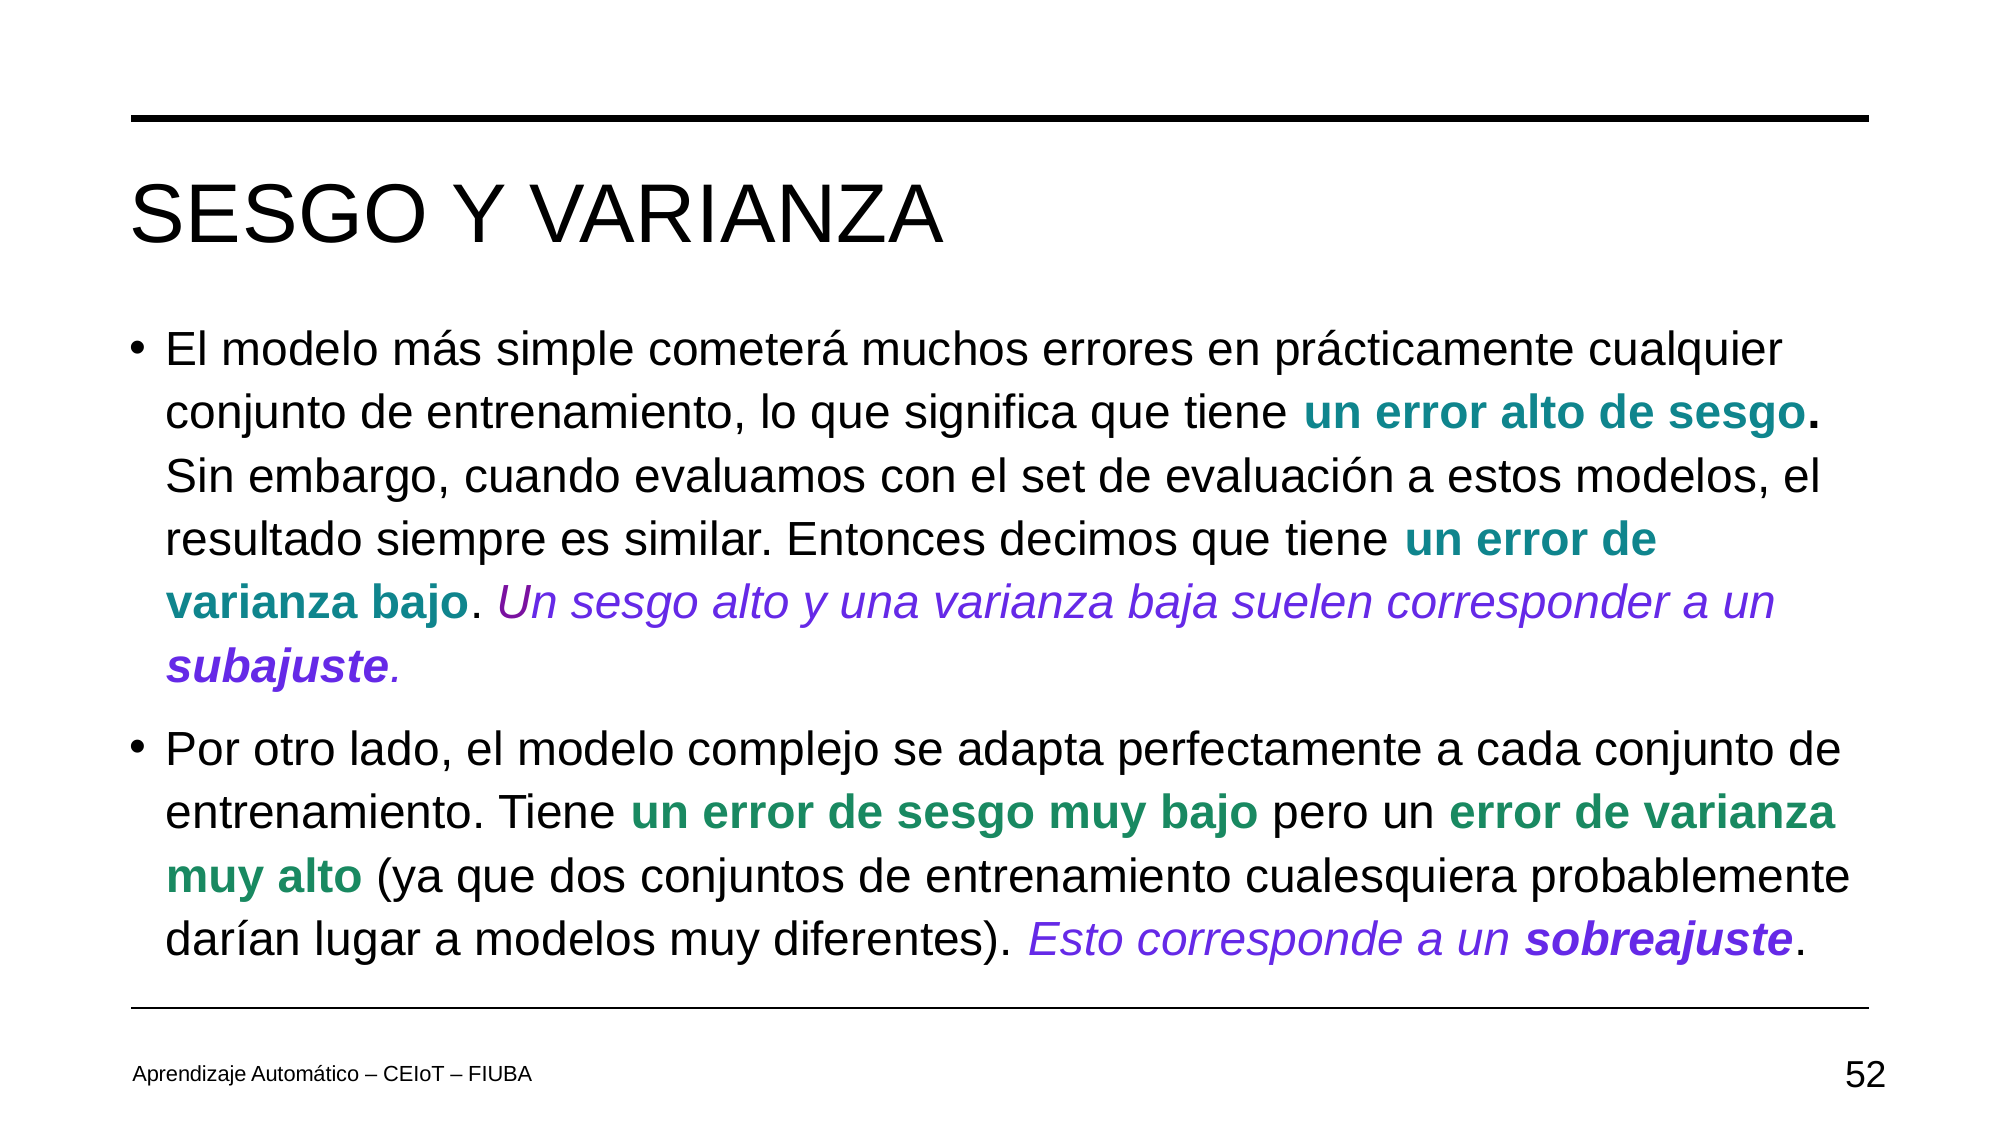

# Sesgo y Varianza
El modelo más simple cometerá muchos errores en prácticamente cualquier conjunto de entrenamiento, lo que significa que tiene un error alto de sesgo. Sin embargo, cuando evaluamos con el set de evaluación a estos modelos, el resultado siempre es similar. Entonces decimos que tiene un error de varianza bajo. Un sesgo alto y una varianza baja suelen corresponder a un subajuste.
Por otro lado, el modelo complejo se adapta perfectamente a cada conjunto de entrenamiento. Tiene un error de sesgo muy bajo pero un error de varianza muy alto (ya que dos conjuntos de entrenamiento cualesquiera probablemente darían lugar a modelos muy diferentes). Esto corresponde a un sobreajuste.
Aprendizaje Automático – CEIoT – FIUBA
52
Image by vectorjuice